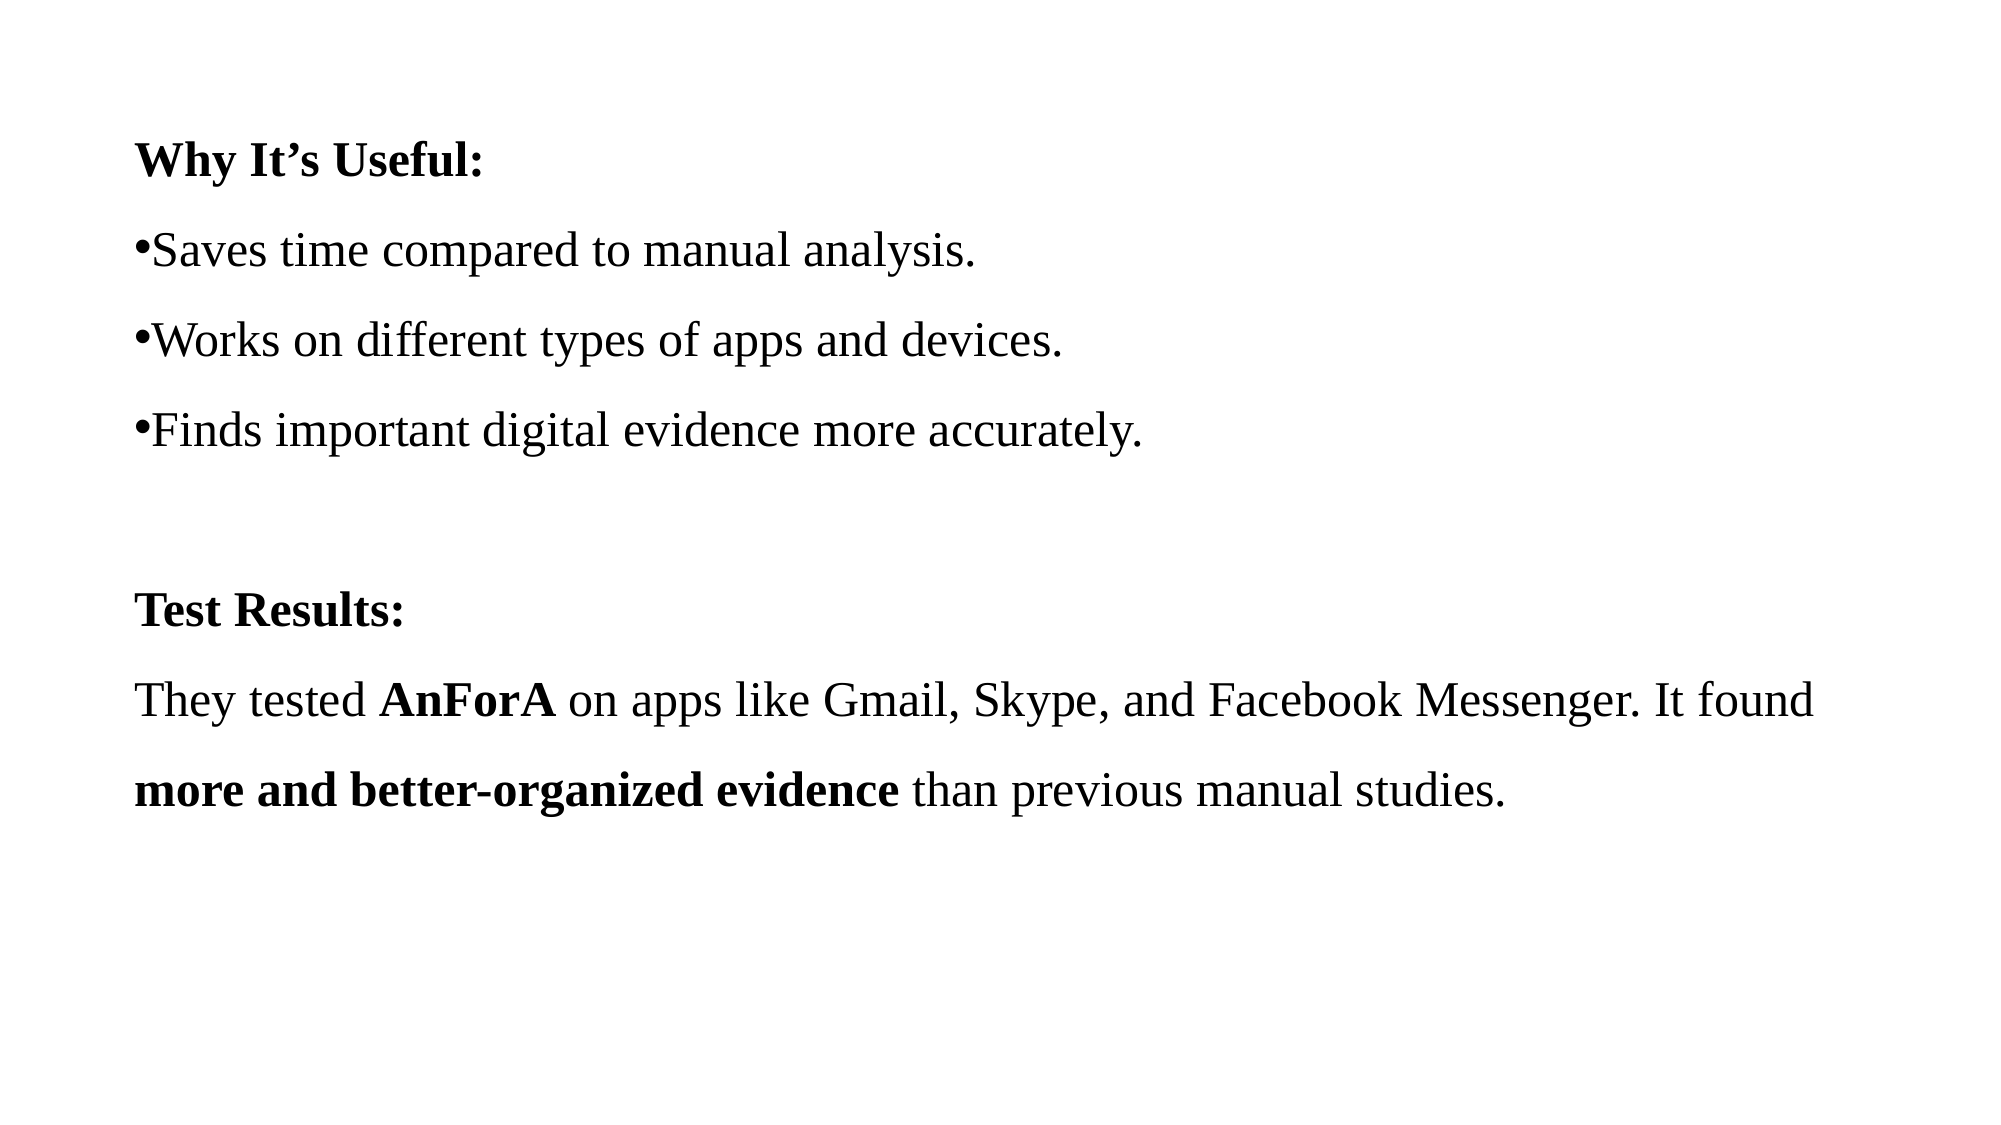

Why It’s Useful:
Saves time compared to manual analysis.
Works on different types of apps and devices.
Finds important digital evidence more accurately.

Test Results:
They tested AnForA on apps like Gmail, Skype, and Facebook Messenger. It found more and better-organized evidence than previous manual studies.